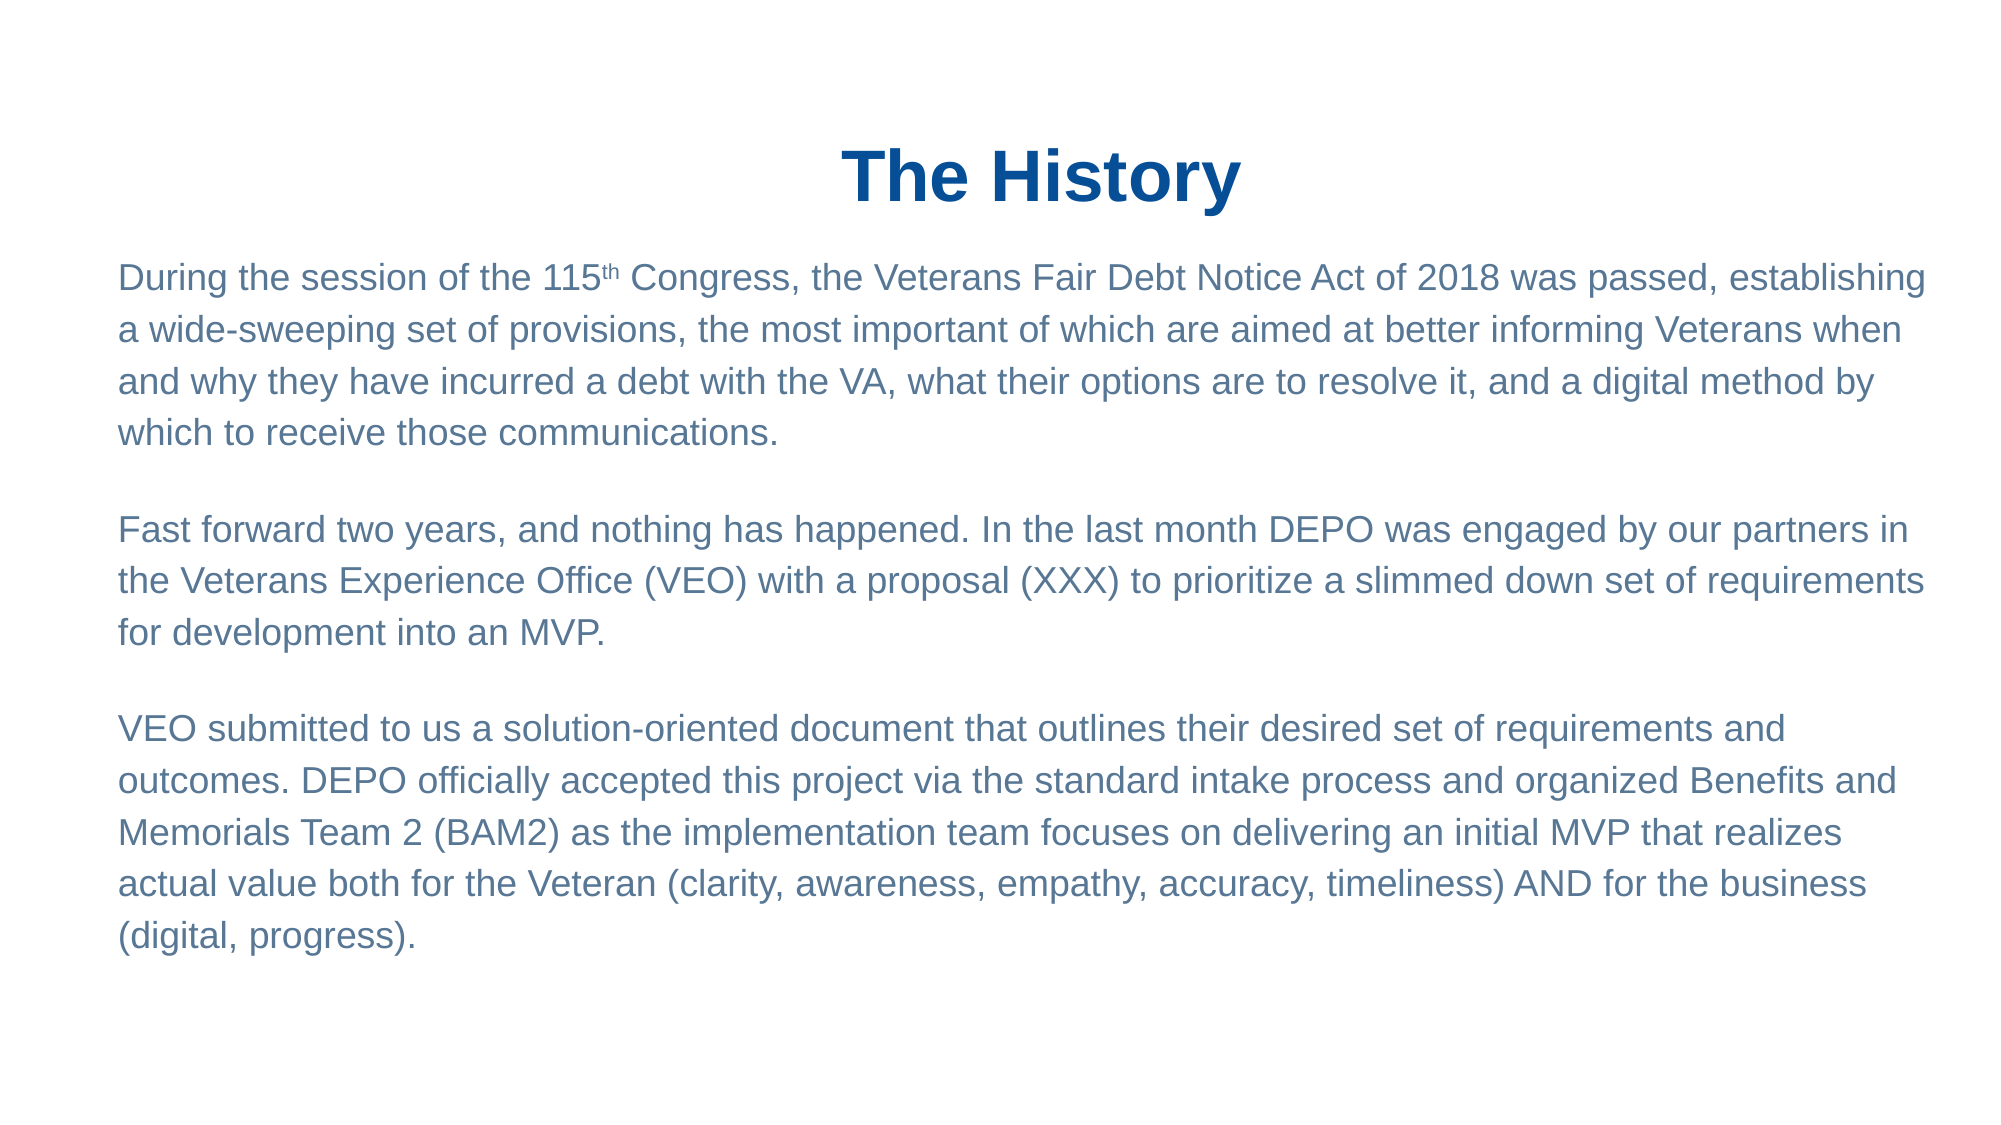

The History
During the session of the 115th Congress, the Veterans Fair Debt Notice Act of 2018 was passed, establishing a wide-sweeping set of provisions, the most important of which are aimed at better informing Veterans when and why they have incurred a debt with the VA, what their options are to resolve it, and a digital method by which to receive those communications.
Fast forward two years, and nothing has happened. In the last month DEPO was engaged by our partners in the Veterans Experience Office (VEO) with a proposal (XXX) to prioritize a slimmed down set of requirements for development into an MVP.
VEO submitted to us a solution-oriented document that outlines their desired set of requirements and outcomes. DEPO officially accepted this project via the standard intake process and organized Benefits and Memorials Team 2 (BAM2) as the implementation team focuses on delivering an initial MVP that realizes actual value both for the Veteran (clarity, awareness, empathy, accuracy, timeliness) AND for the business (digital, progress).